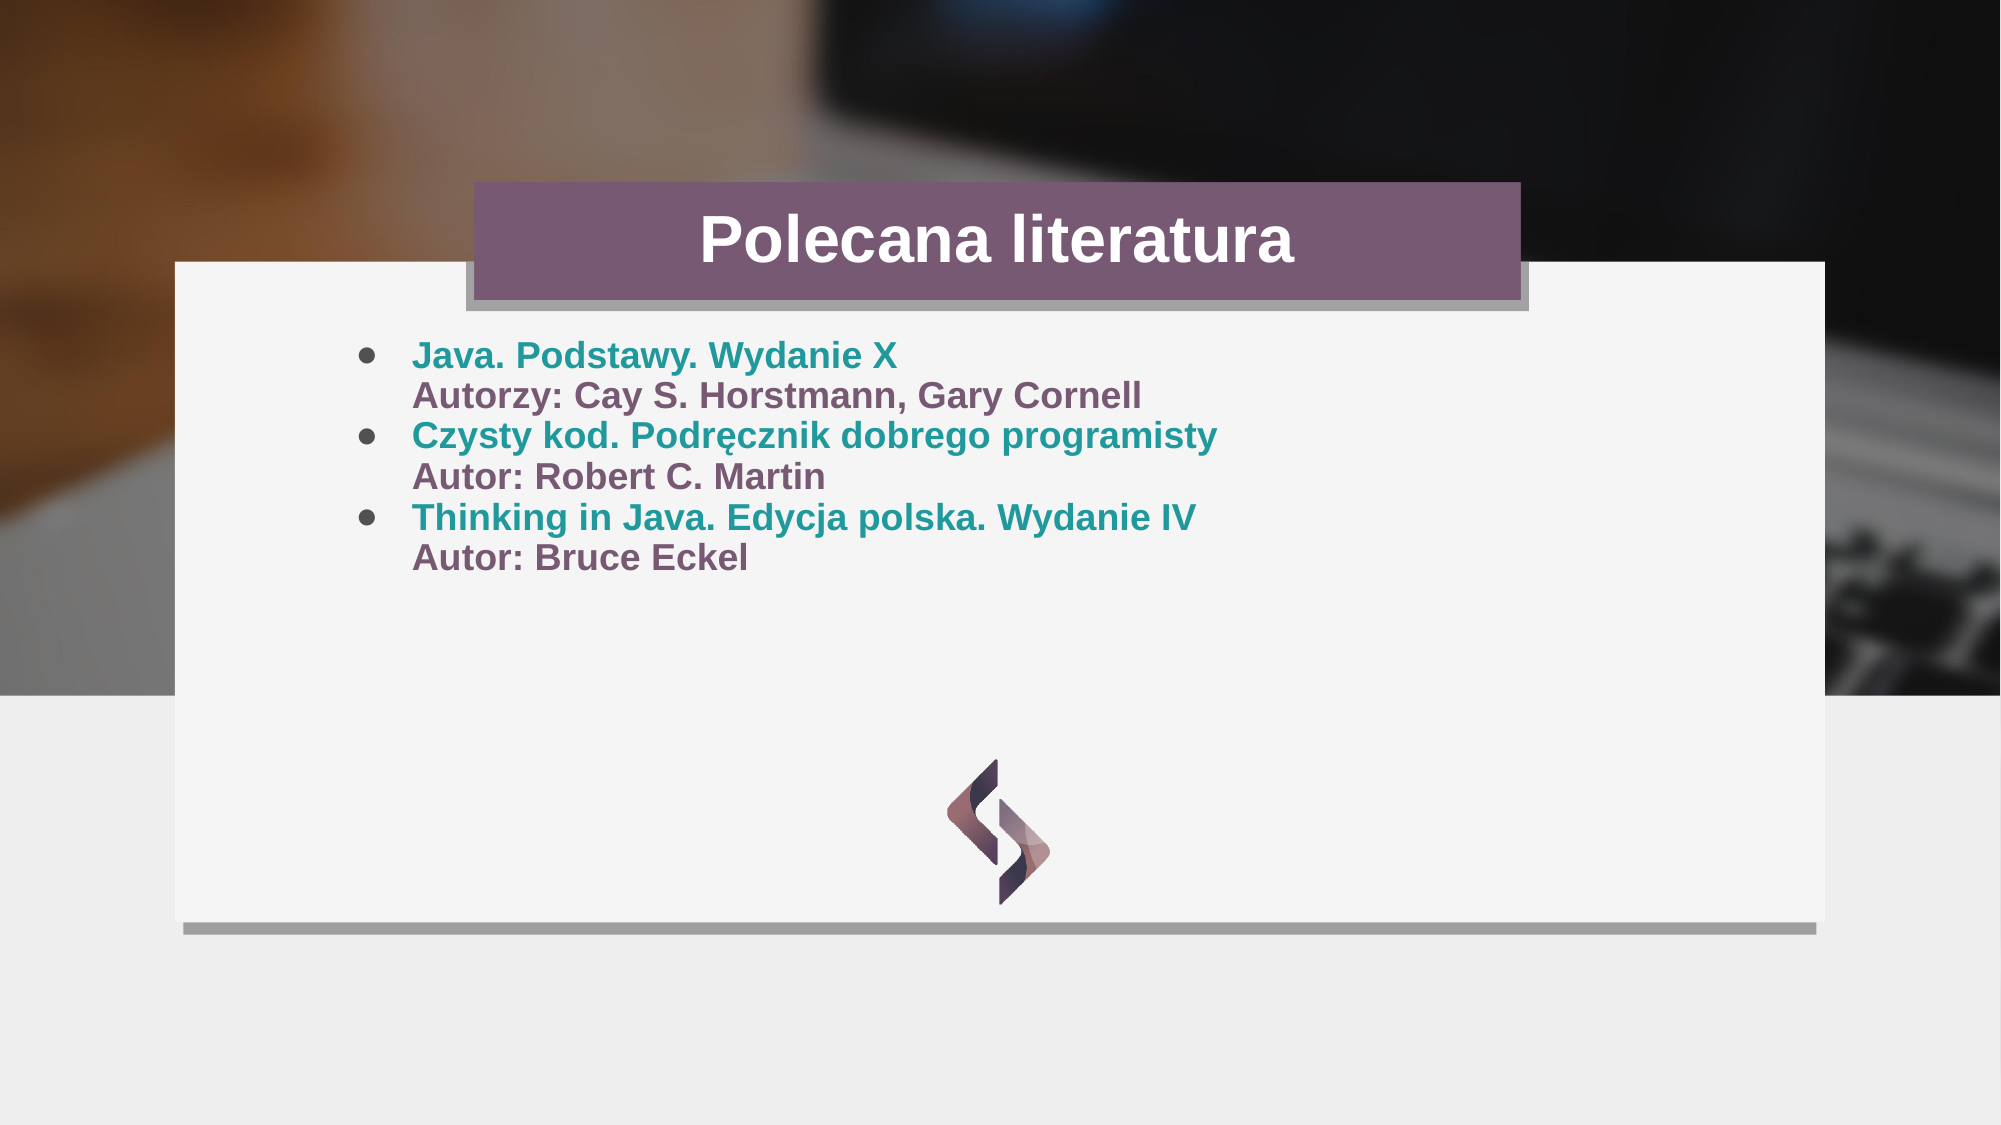

#
Polecana literatura
Java. Podstawy. Wydanie X
Autorzy: Cay S. Horstmann, Gary Cornell
Czysty kod. Podręcznik dobrego programisty
Autor: Robert C. Martin
Thinking in Java. Edycja polska. Wydanie IV
Autor: Bruce Eckel